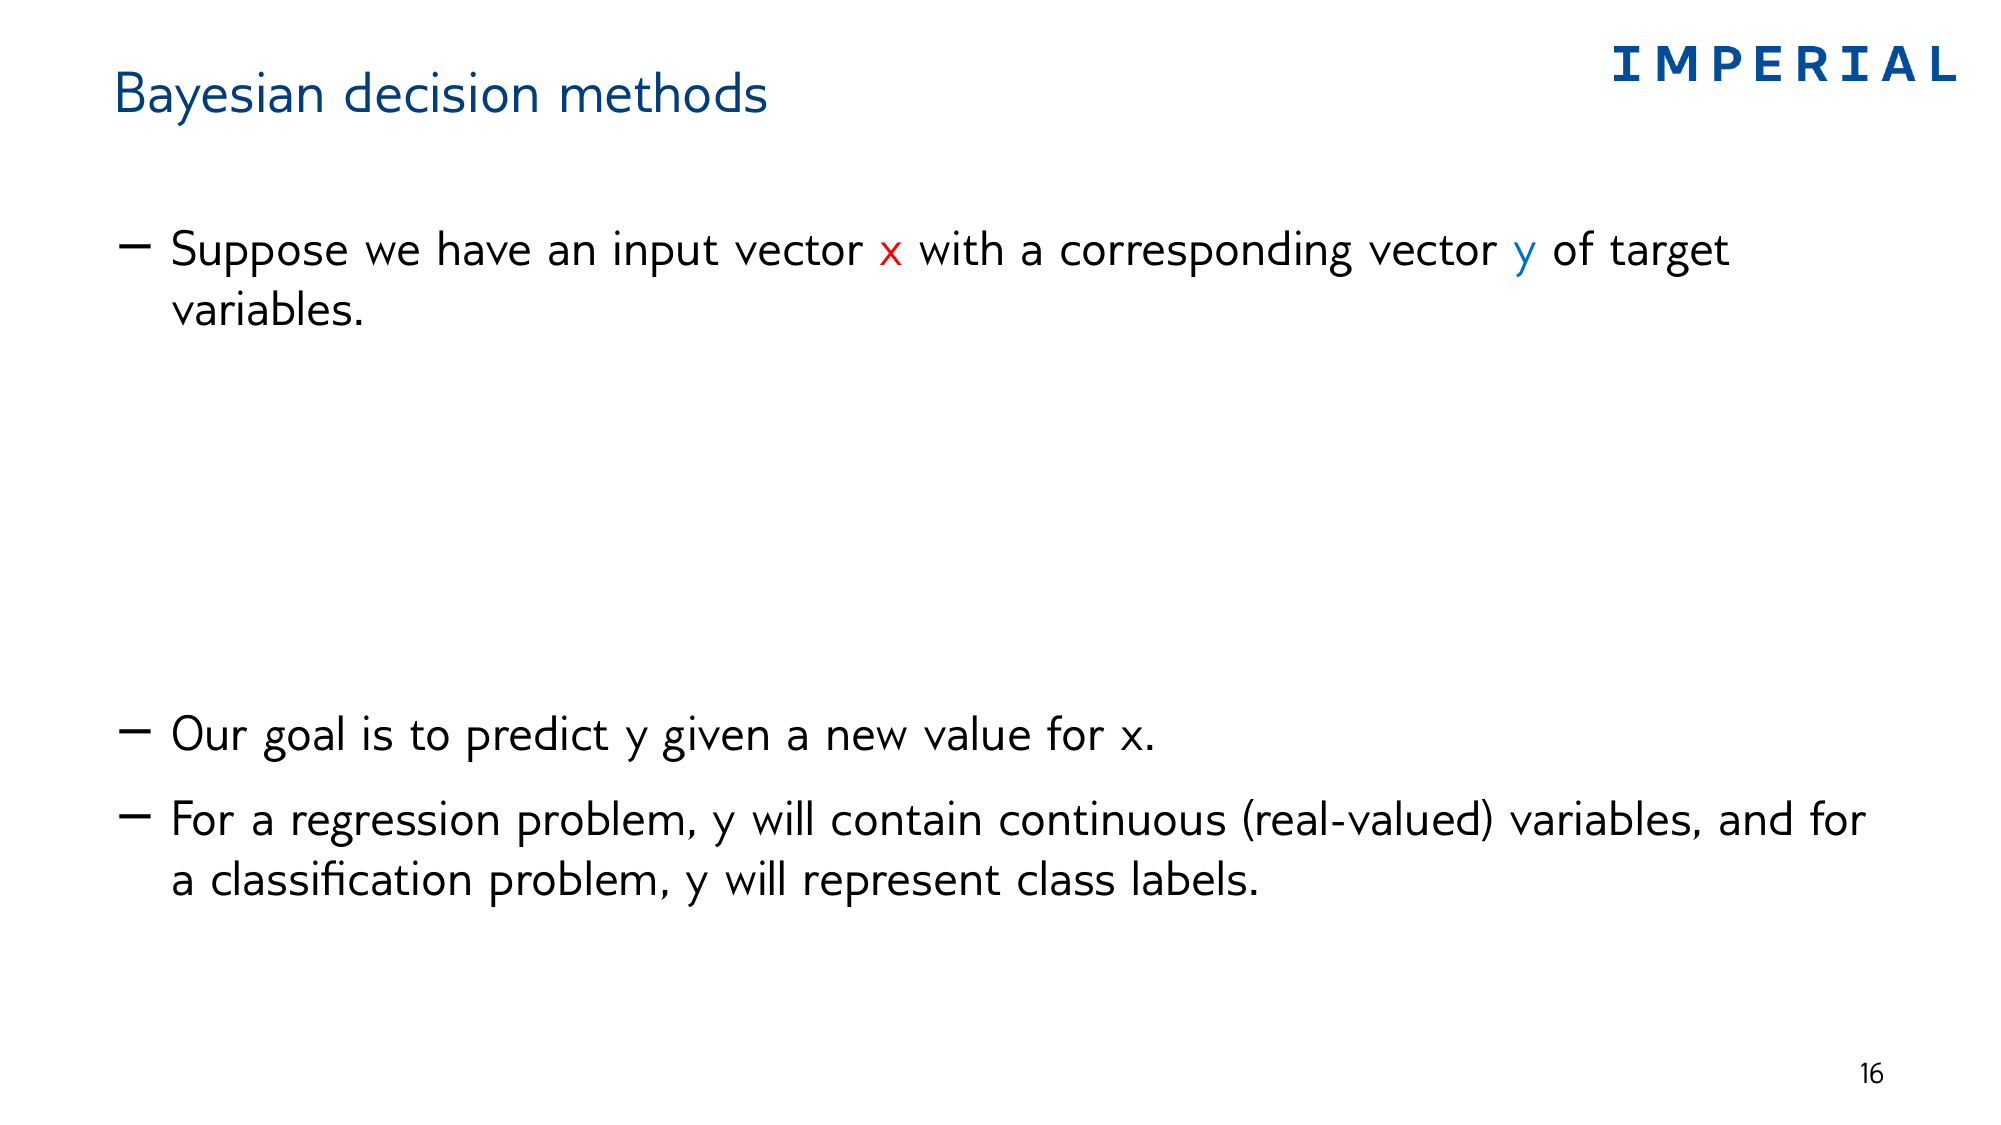

# Bayesian decision methods
Suppose we have an input vector x with a corresponding vector y of target variables.

Our goal is to predict y given a new value for x.
For a regression problem, y will contain continuous (real-valued) variables, and for a classification problem, y will represent class labels.
16